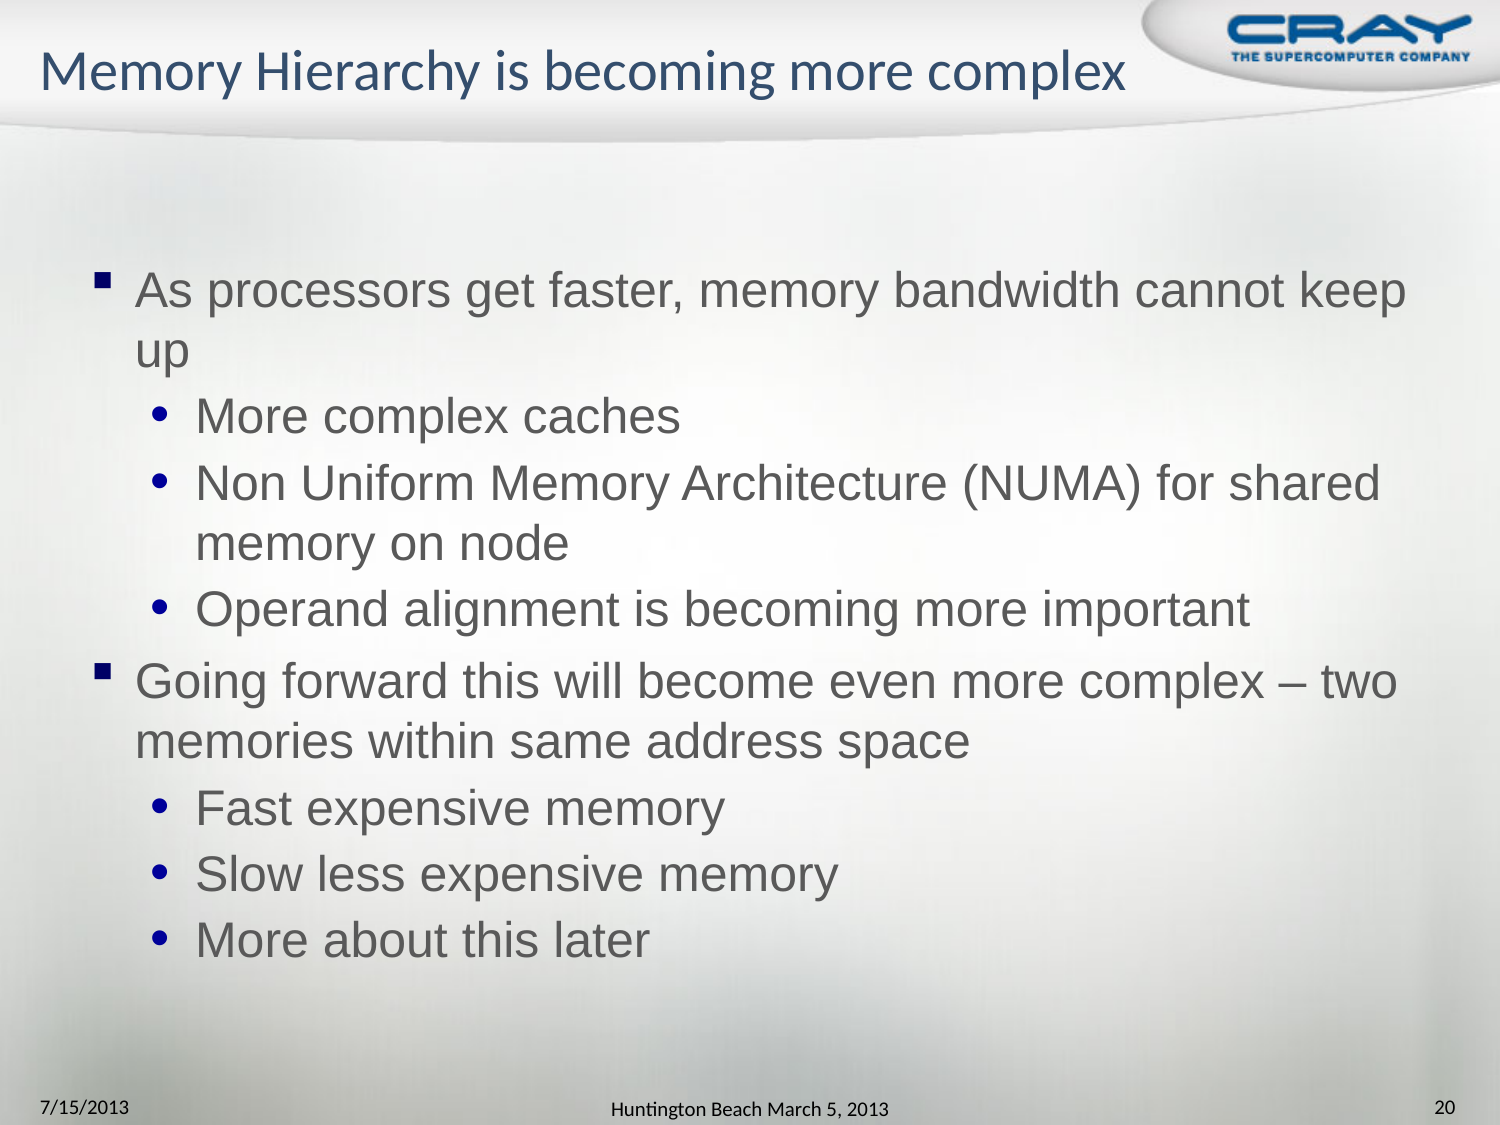

# Memory Hierarchy is becoming more complex
As processors get faster, memory bandwidth cannot keep up
More complex caches
Non Uniform Memory Architecture (NUMA) for shared memory on node
Operand alignment is becoming more important
Going forward this will become even more complex – two memories within same address space
Fast expensive memory
Slow less expensive memory
More about this later
7/15/2013
Huntington Beach March 5, 2013
20